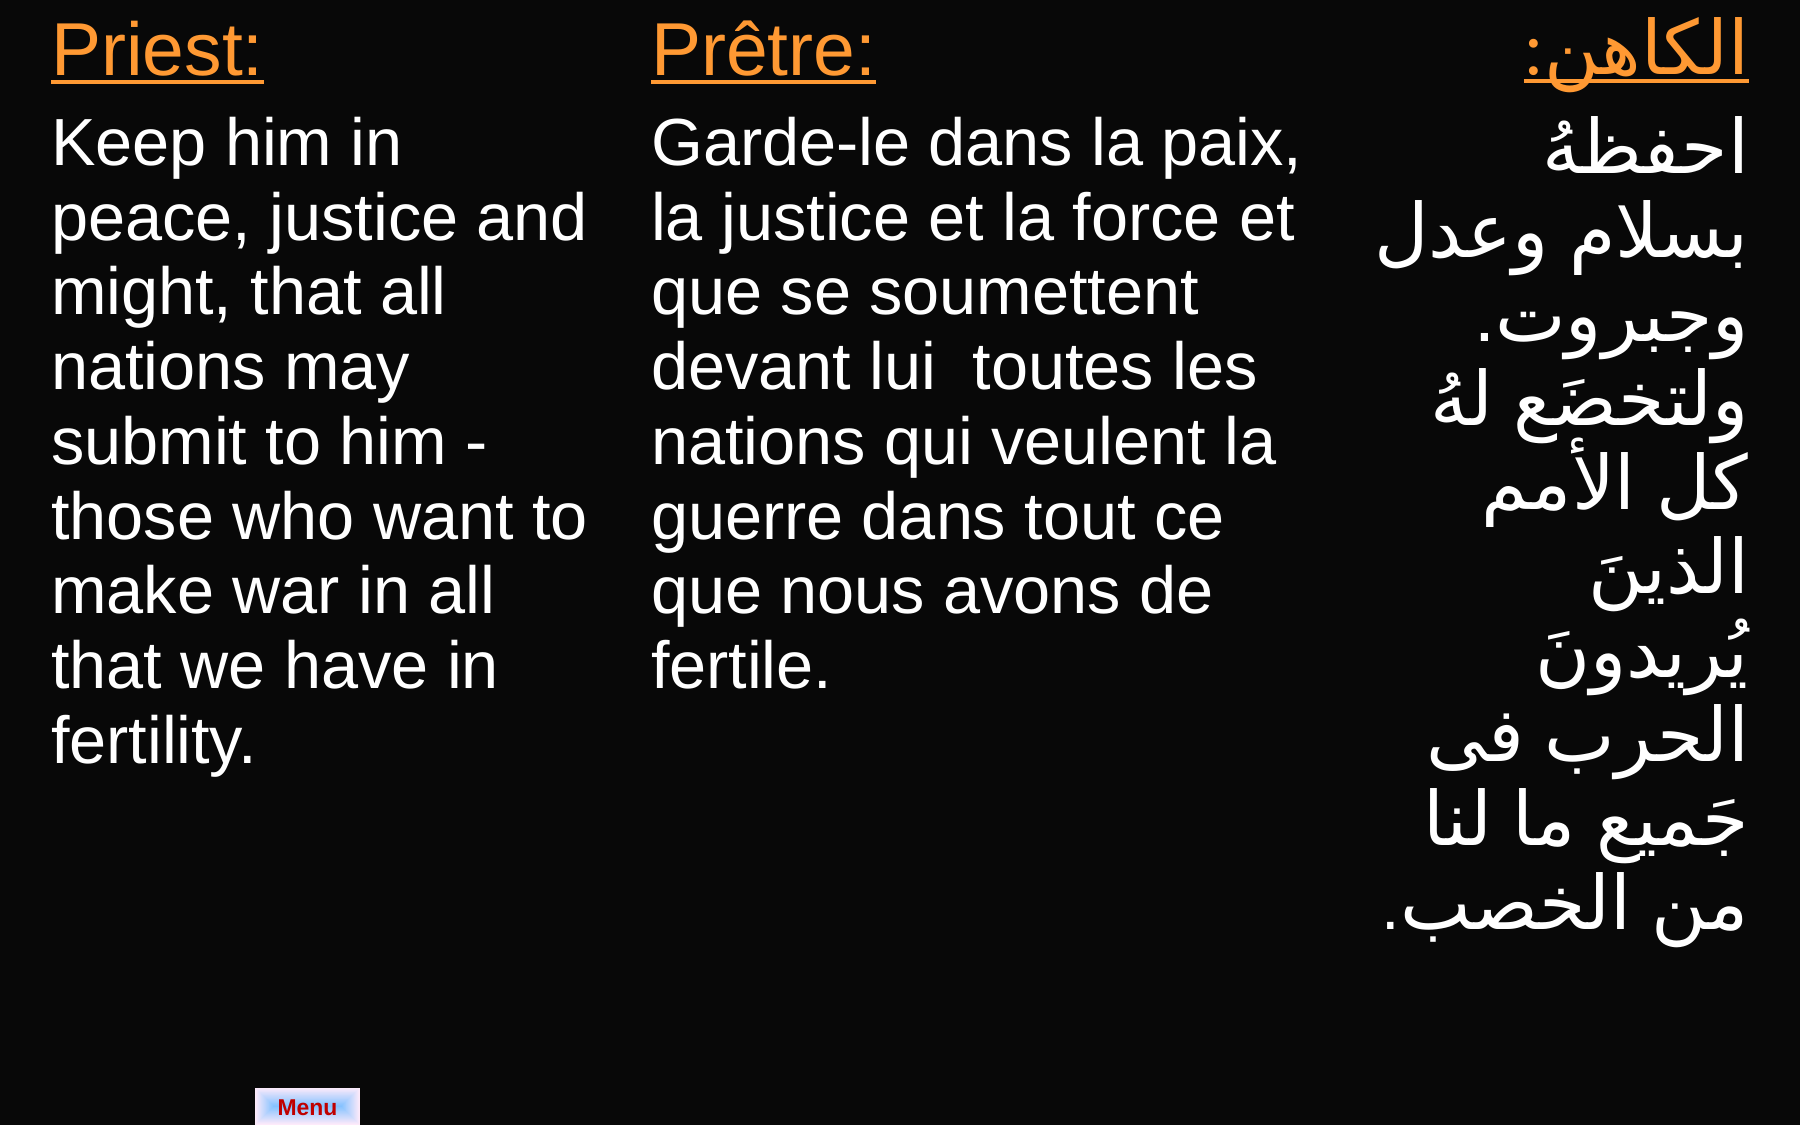

| Priest: Keep him in peace, justice and might, that all nations may submit to him - those who want to make war in all that we have in fertility. | Prêtre: Garde-le dans la paix, la justice et la force et que se soumettent devant lui toutes les nations qui veulent la guerre dans tout ce que nous avons de fertile. | الكاهن: احفظهُ بسلام وعدل وجبروت. ولتخضَع لهُ كل الأمم الذينَ يُريدونَ الحرب فى جَميع ما لنا من الخصب. |
| --- | --- | --- |
|  |
| --- |

Menu